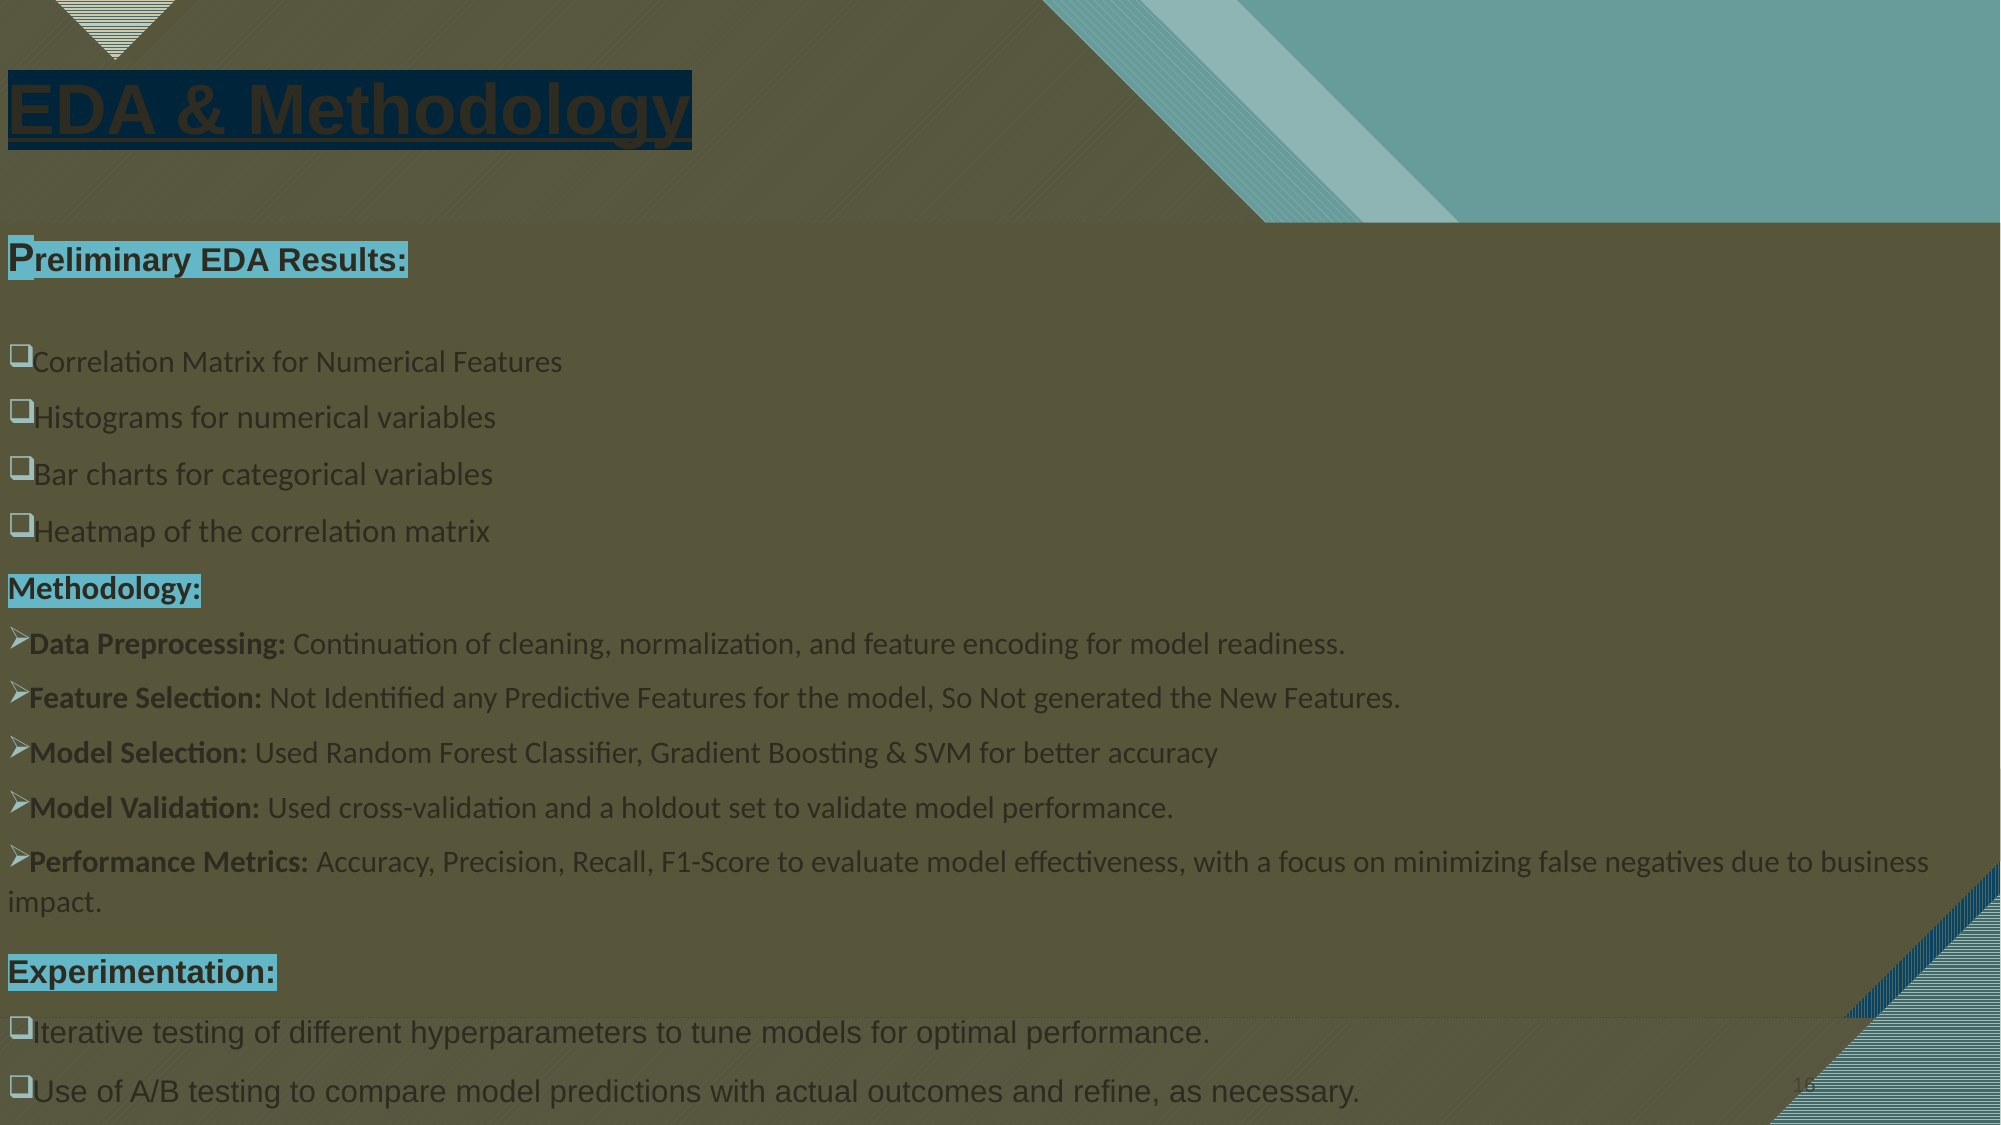

EDA & Methodology

Preliminary EDA Results:

Correlation Matrix for Numerical Features
Histograms for numerical variables
Bar charts for categorical variables
Heatmap of the correlation matrix
Methodology:
Data Preprocessing: Continuation of cleaning, normalization, and feature encoding for model readiness.
Feature Selection: Not Identified any Predictive Features for the model, So Not generated the New Features.
Model Selection: Used Random Forest Classifier, Gradient Boosting & SVM for better accuracy
Model Validation: Used cross-validation and a holdout set to validate model performance.
Performance Metrics: Accuracy, Precision, Recall, F1-Score to evaluate model effectiveness, with a focus on minimizing false negatives due to business impact.
Experimentation:
Iterative testing of different hyperparameters to tune models for optimal performance.
Use of A/B testing to compare model predictions with actual outcomes and refine, as necessary.

16